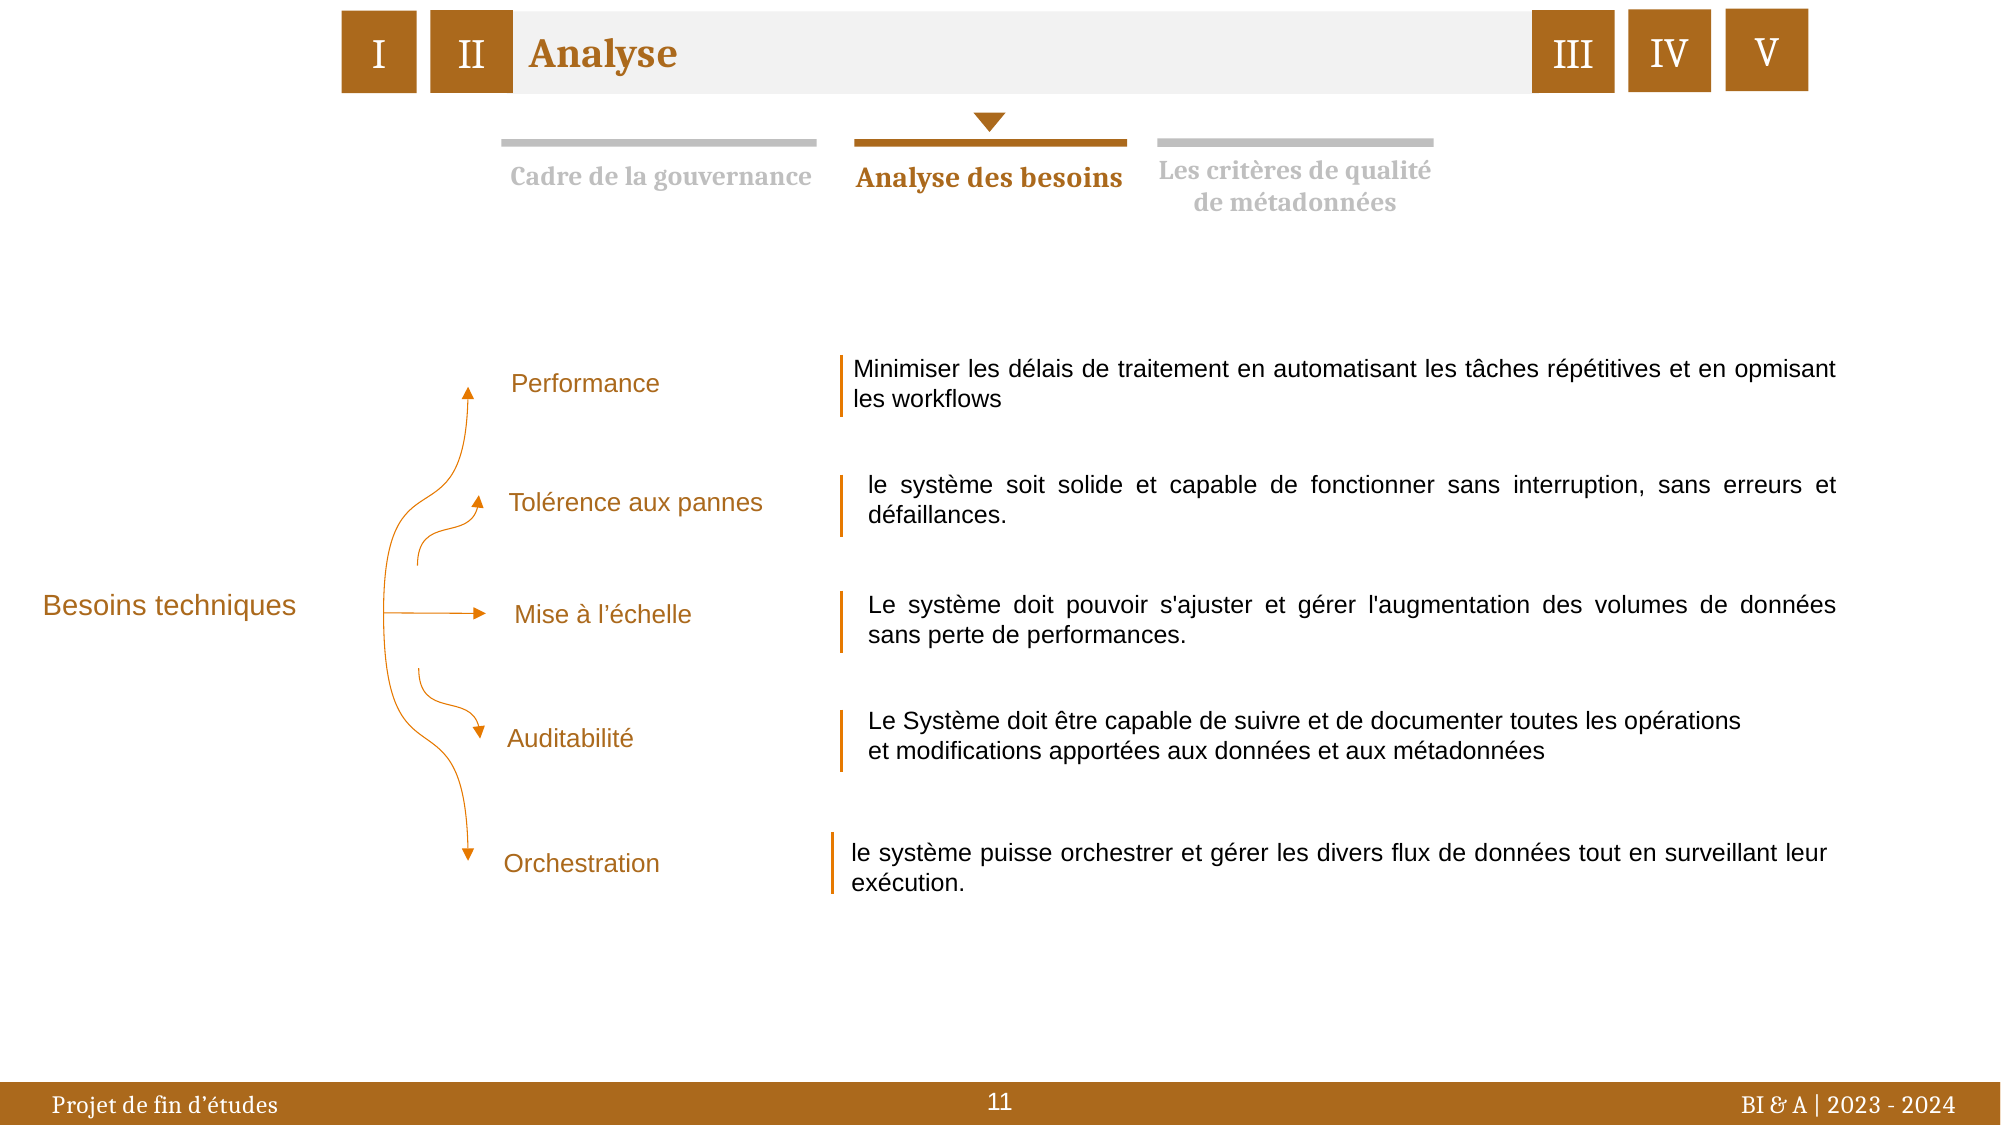

V
IV
III
II
I

Analyse

Analyse des besoins
Cadre de la gouvernance
Les critères de qualité de métadonnées
Minimiser les délais de traitement en automatisant les tâches répétitives et en opmisant les workflows
Performance
le système soit solide et capable de fonctionner sans interruption, sans erreurs et défaillances.
Tolérence aux pannes
Besoins techniques
Le système doit pouvoir s'ajuster et gérer l'augmentation des volumes de données sans perte de performances.
Mise à l’échelle
Le Système doit être capable de suivre et de documenter toutes les opérations
et modifications apportées aux données et aux métadonnées
Auditabilité
le système puisse orchestrer et gérer les divers flux de données tout en surveillant leur exécution.
Orchestration
11